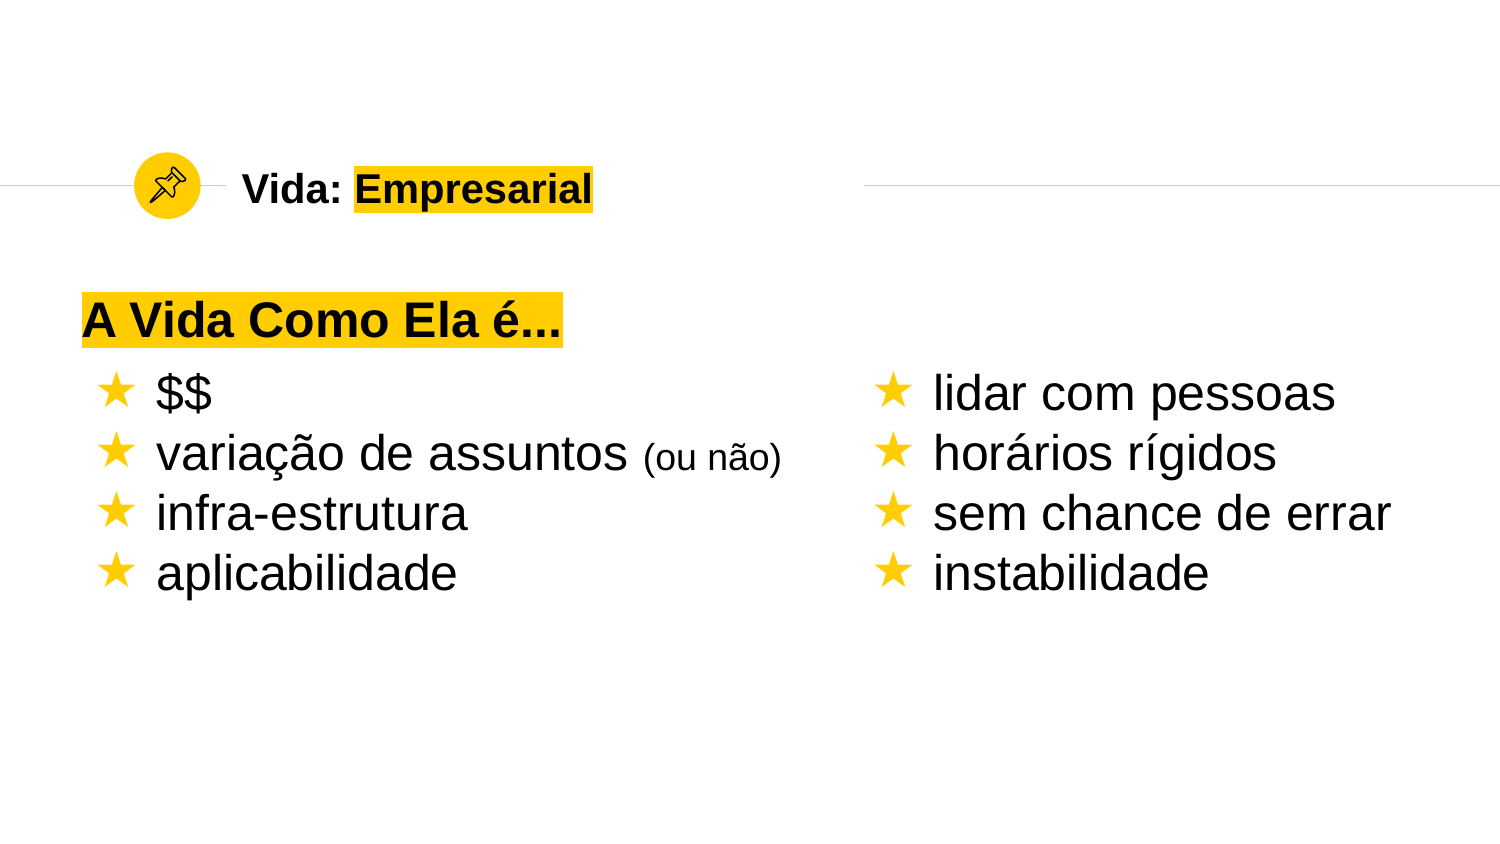

# Vida: Empresarial

A Vida Como Ela é...
$$
variação de assuntos (ou não)
infra-estrutura
aplicabilidade

lidar com pessoas
horários rígidos
sem chance de errar
instabilidade